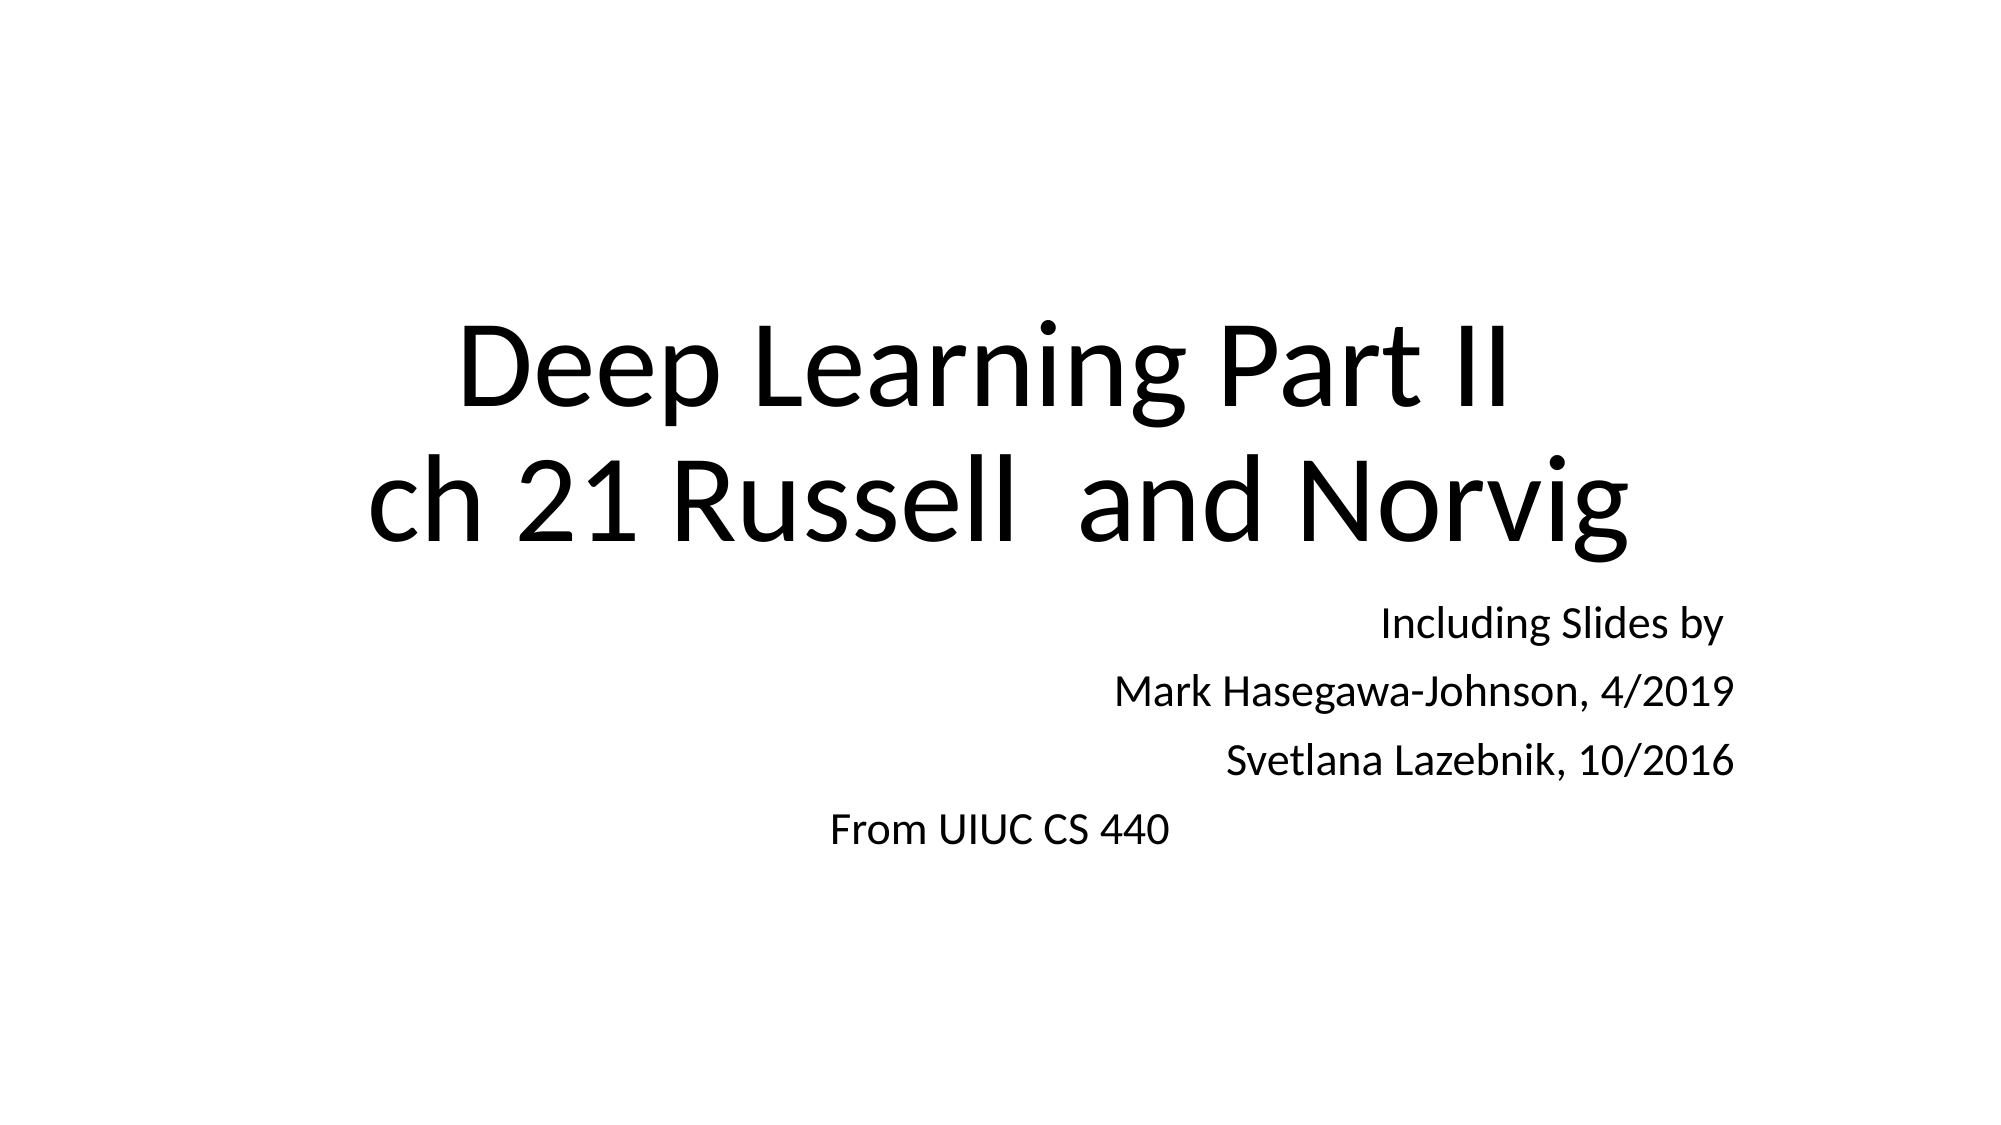

# Deep Learning Part II ch 21 Russell  and Norvig
Including Slides by
Mark Hasegawa-Johnson, 4/2019
Svetlana Lazebnik, 10/2016
From UIUC CS 440